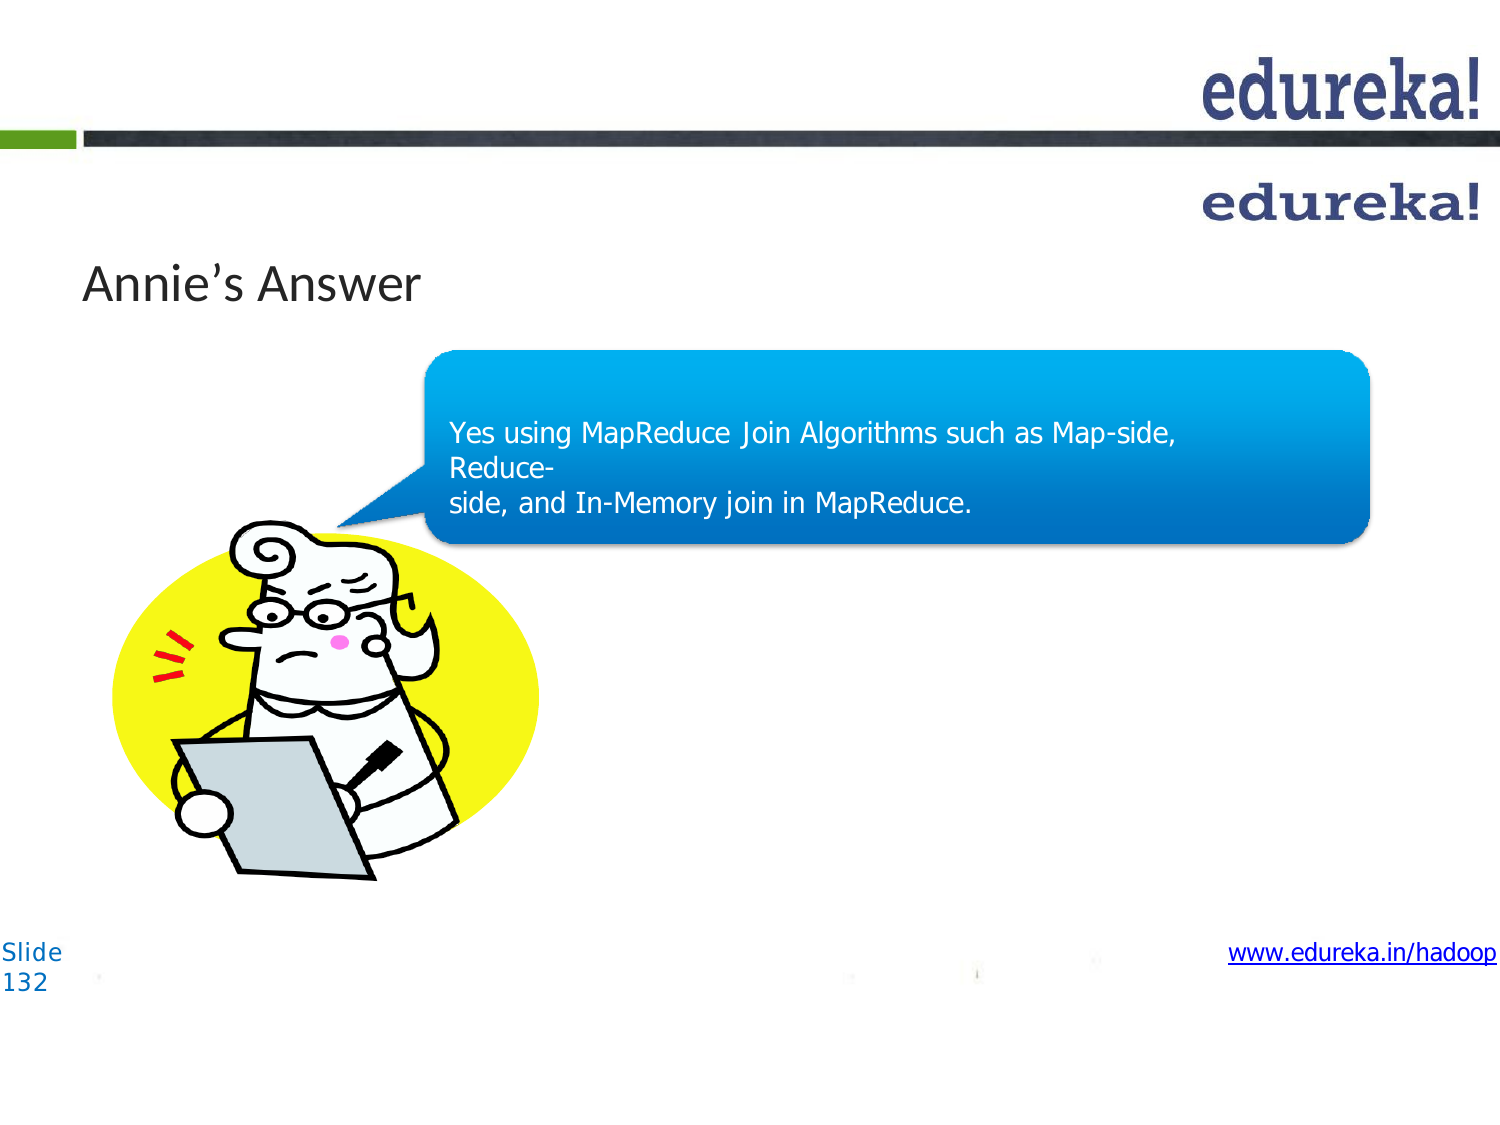

# Annie’s Answer

Yes using MapReduce Join Algorithms such as Map-side, Reduce-
side, and In-Memory join in MapReduce.

Slide 132
www.edureka.in/hadoop